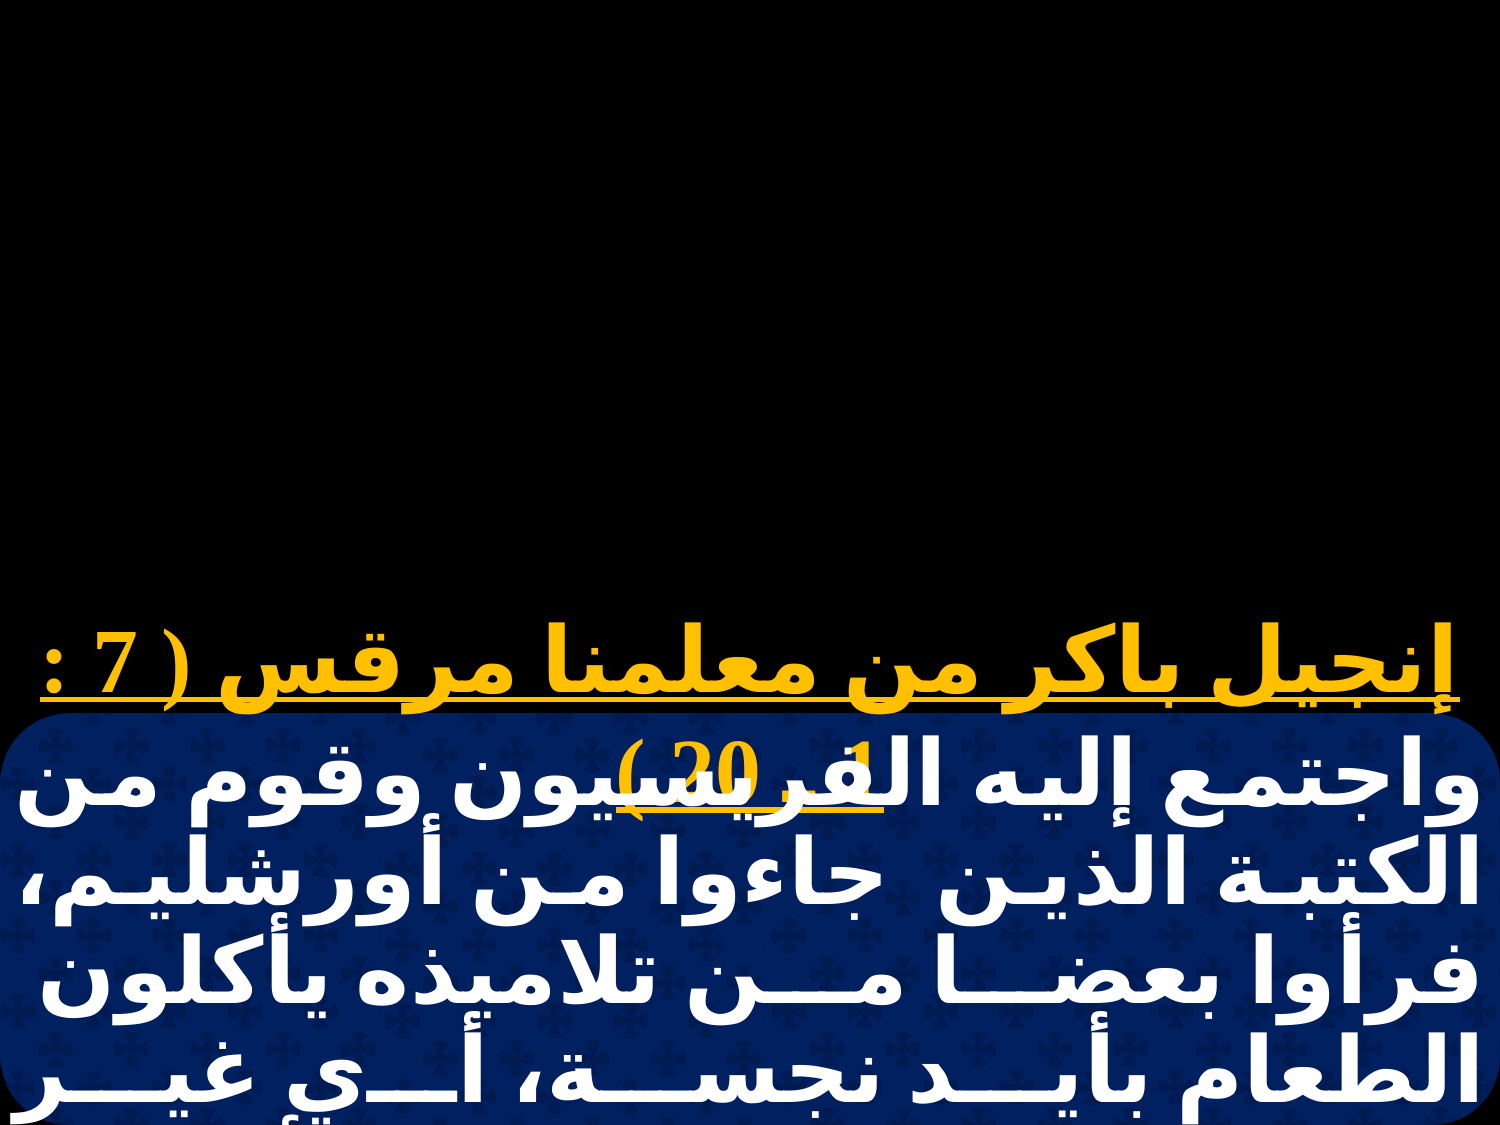

إنجيل باكر من معلمنا مرقس ( 7 : 1 ـ 20 )
واجتمع إليه الفريسيون وقوم من الكتبة الذين  جاءوا من أورشليم، فرأوا بعضا من تلاميذه يأكلون  الطعام بأيد نجسة، أي غير مغسولة، فلاموهم لأن  الفريسيين وسائر اليهود لا يأكلون ما لم يغسلوا